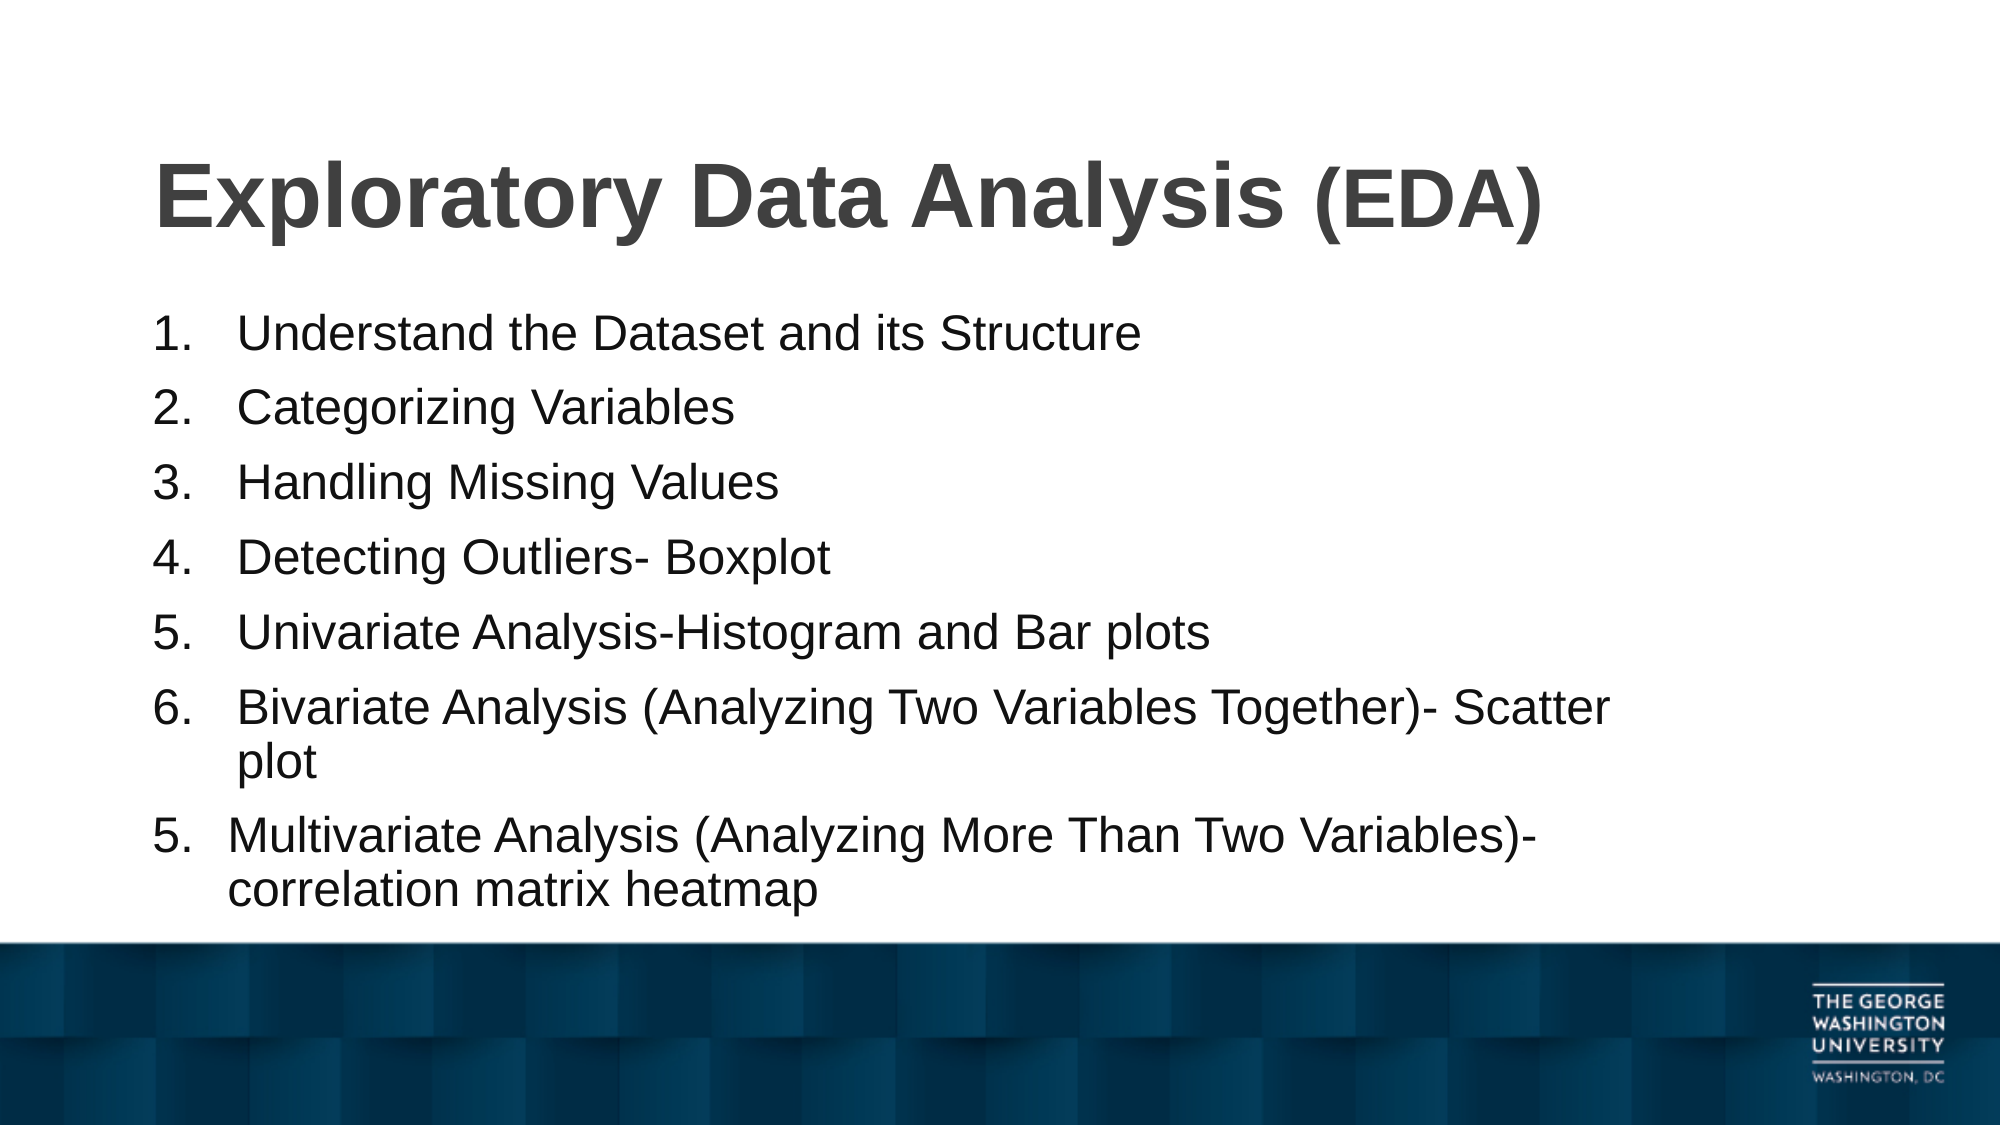

# Exploratory Data Analysis (EDA)
Understand the Dataset and its Structure
Categorizing Variables
Handling Missing Values
Detecting Outliers- Boxplot
Univariate Analysis-Histogram and Bar plots
Bivariate Analysis (Analyzing Two Variables Together)- Scatter plot
Multivariate Analysis (Analyzing More Than Two Variables)- correlation matrix heatmap